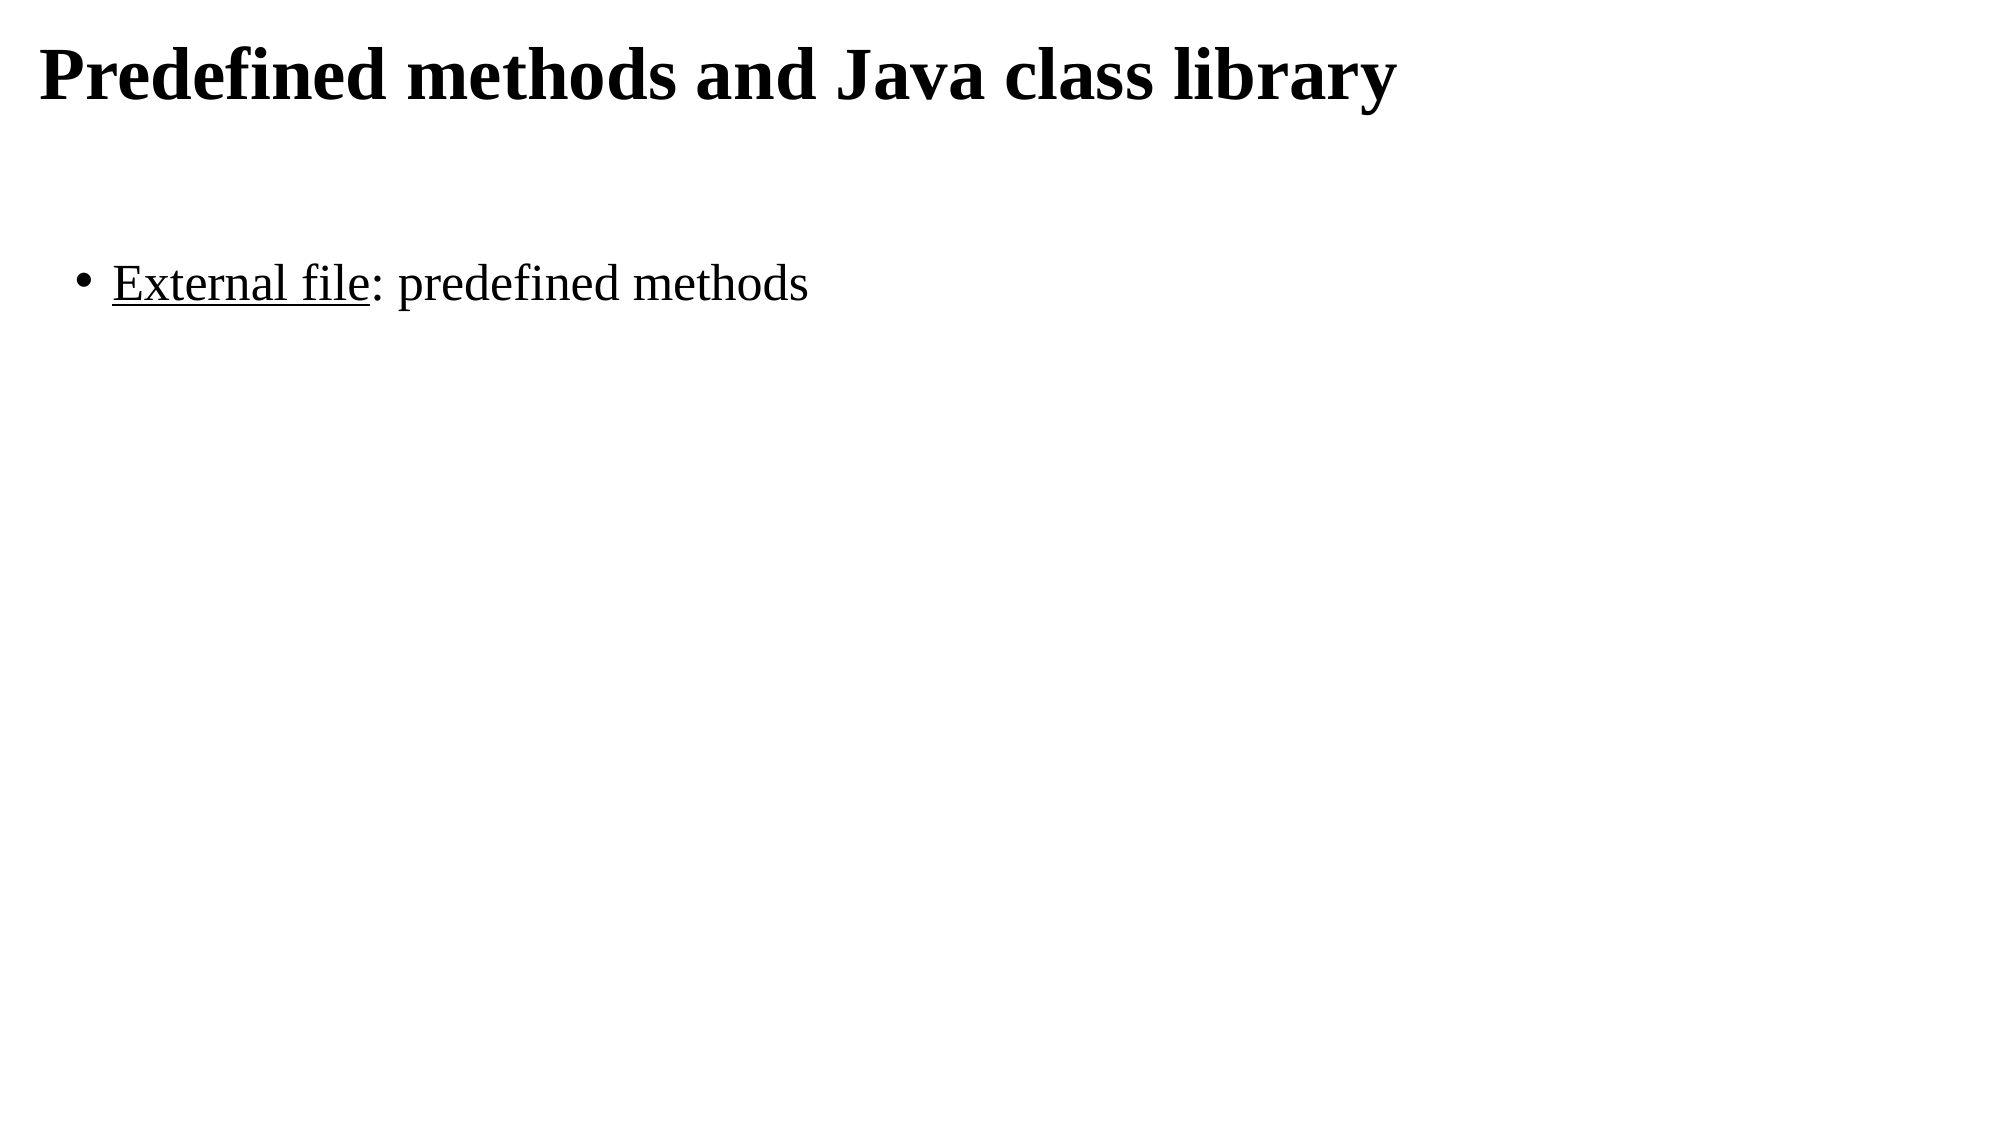

Predefined methods and Java class library
External file: predefined methods